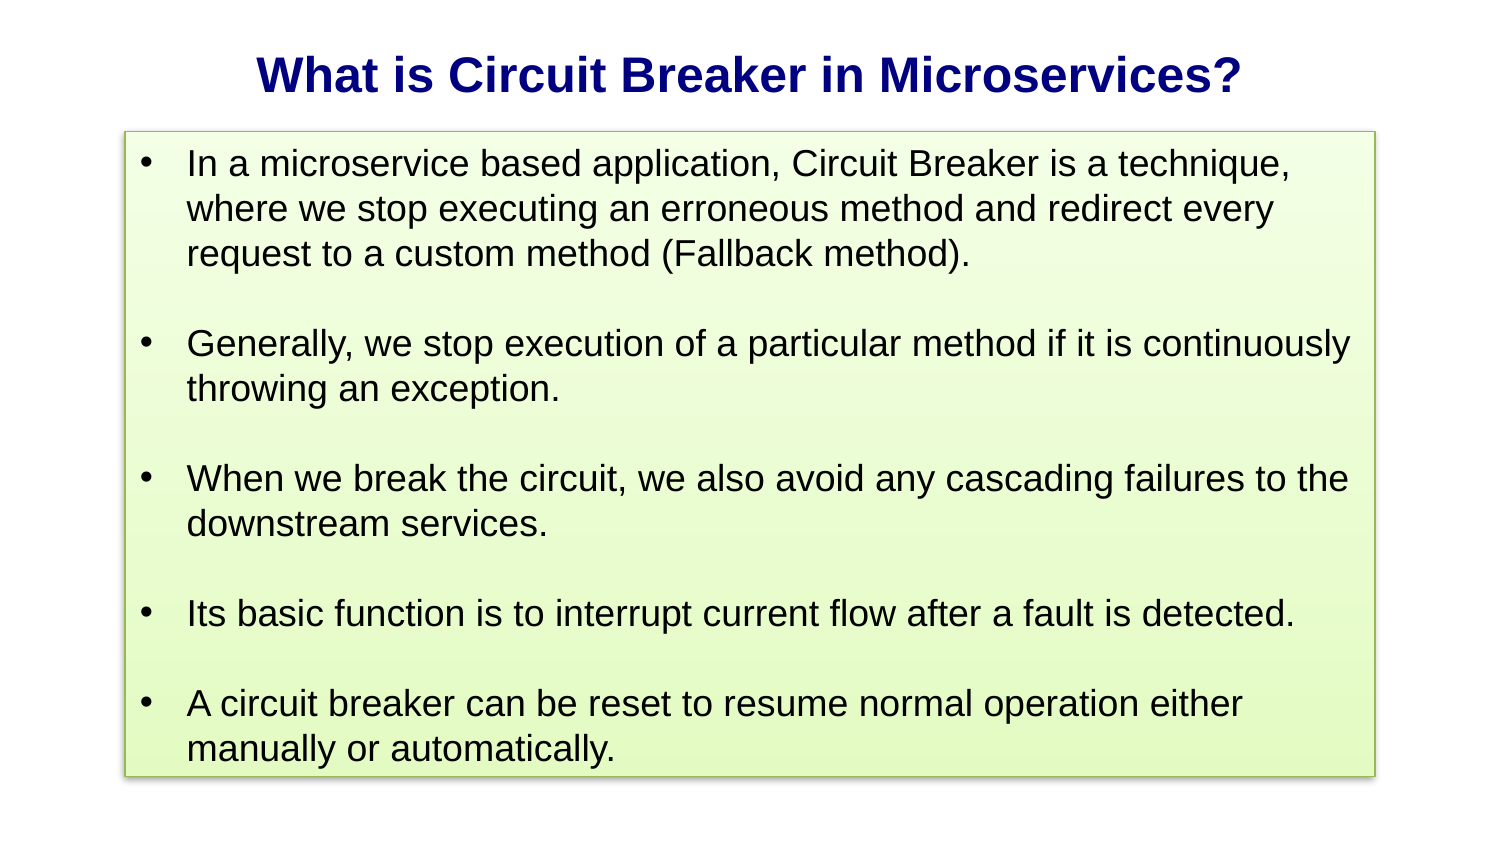

What is Circuit Breaker in Microservices?
In a microservice based application, Circuit Breaker is a technique, where we stop executing an erroneous method and redirect every request to a custom method (Fallback method).
Generally, we stop execution of a particular method if it is continuously throwing an exception.
When we break the circuit, we also avoid any cascading failures to the downstream services.
Its basic function is to interrupt current flow after a fault is detected.
A circuit breaker can be reset to resume normal operation either manually or automatically.